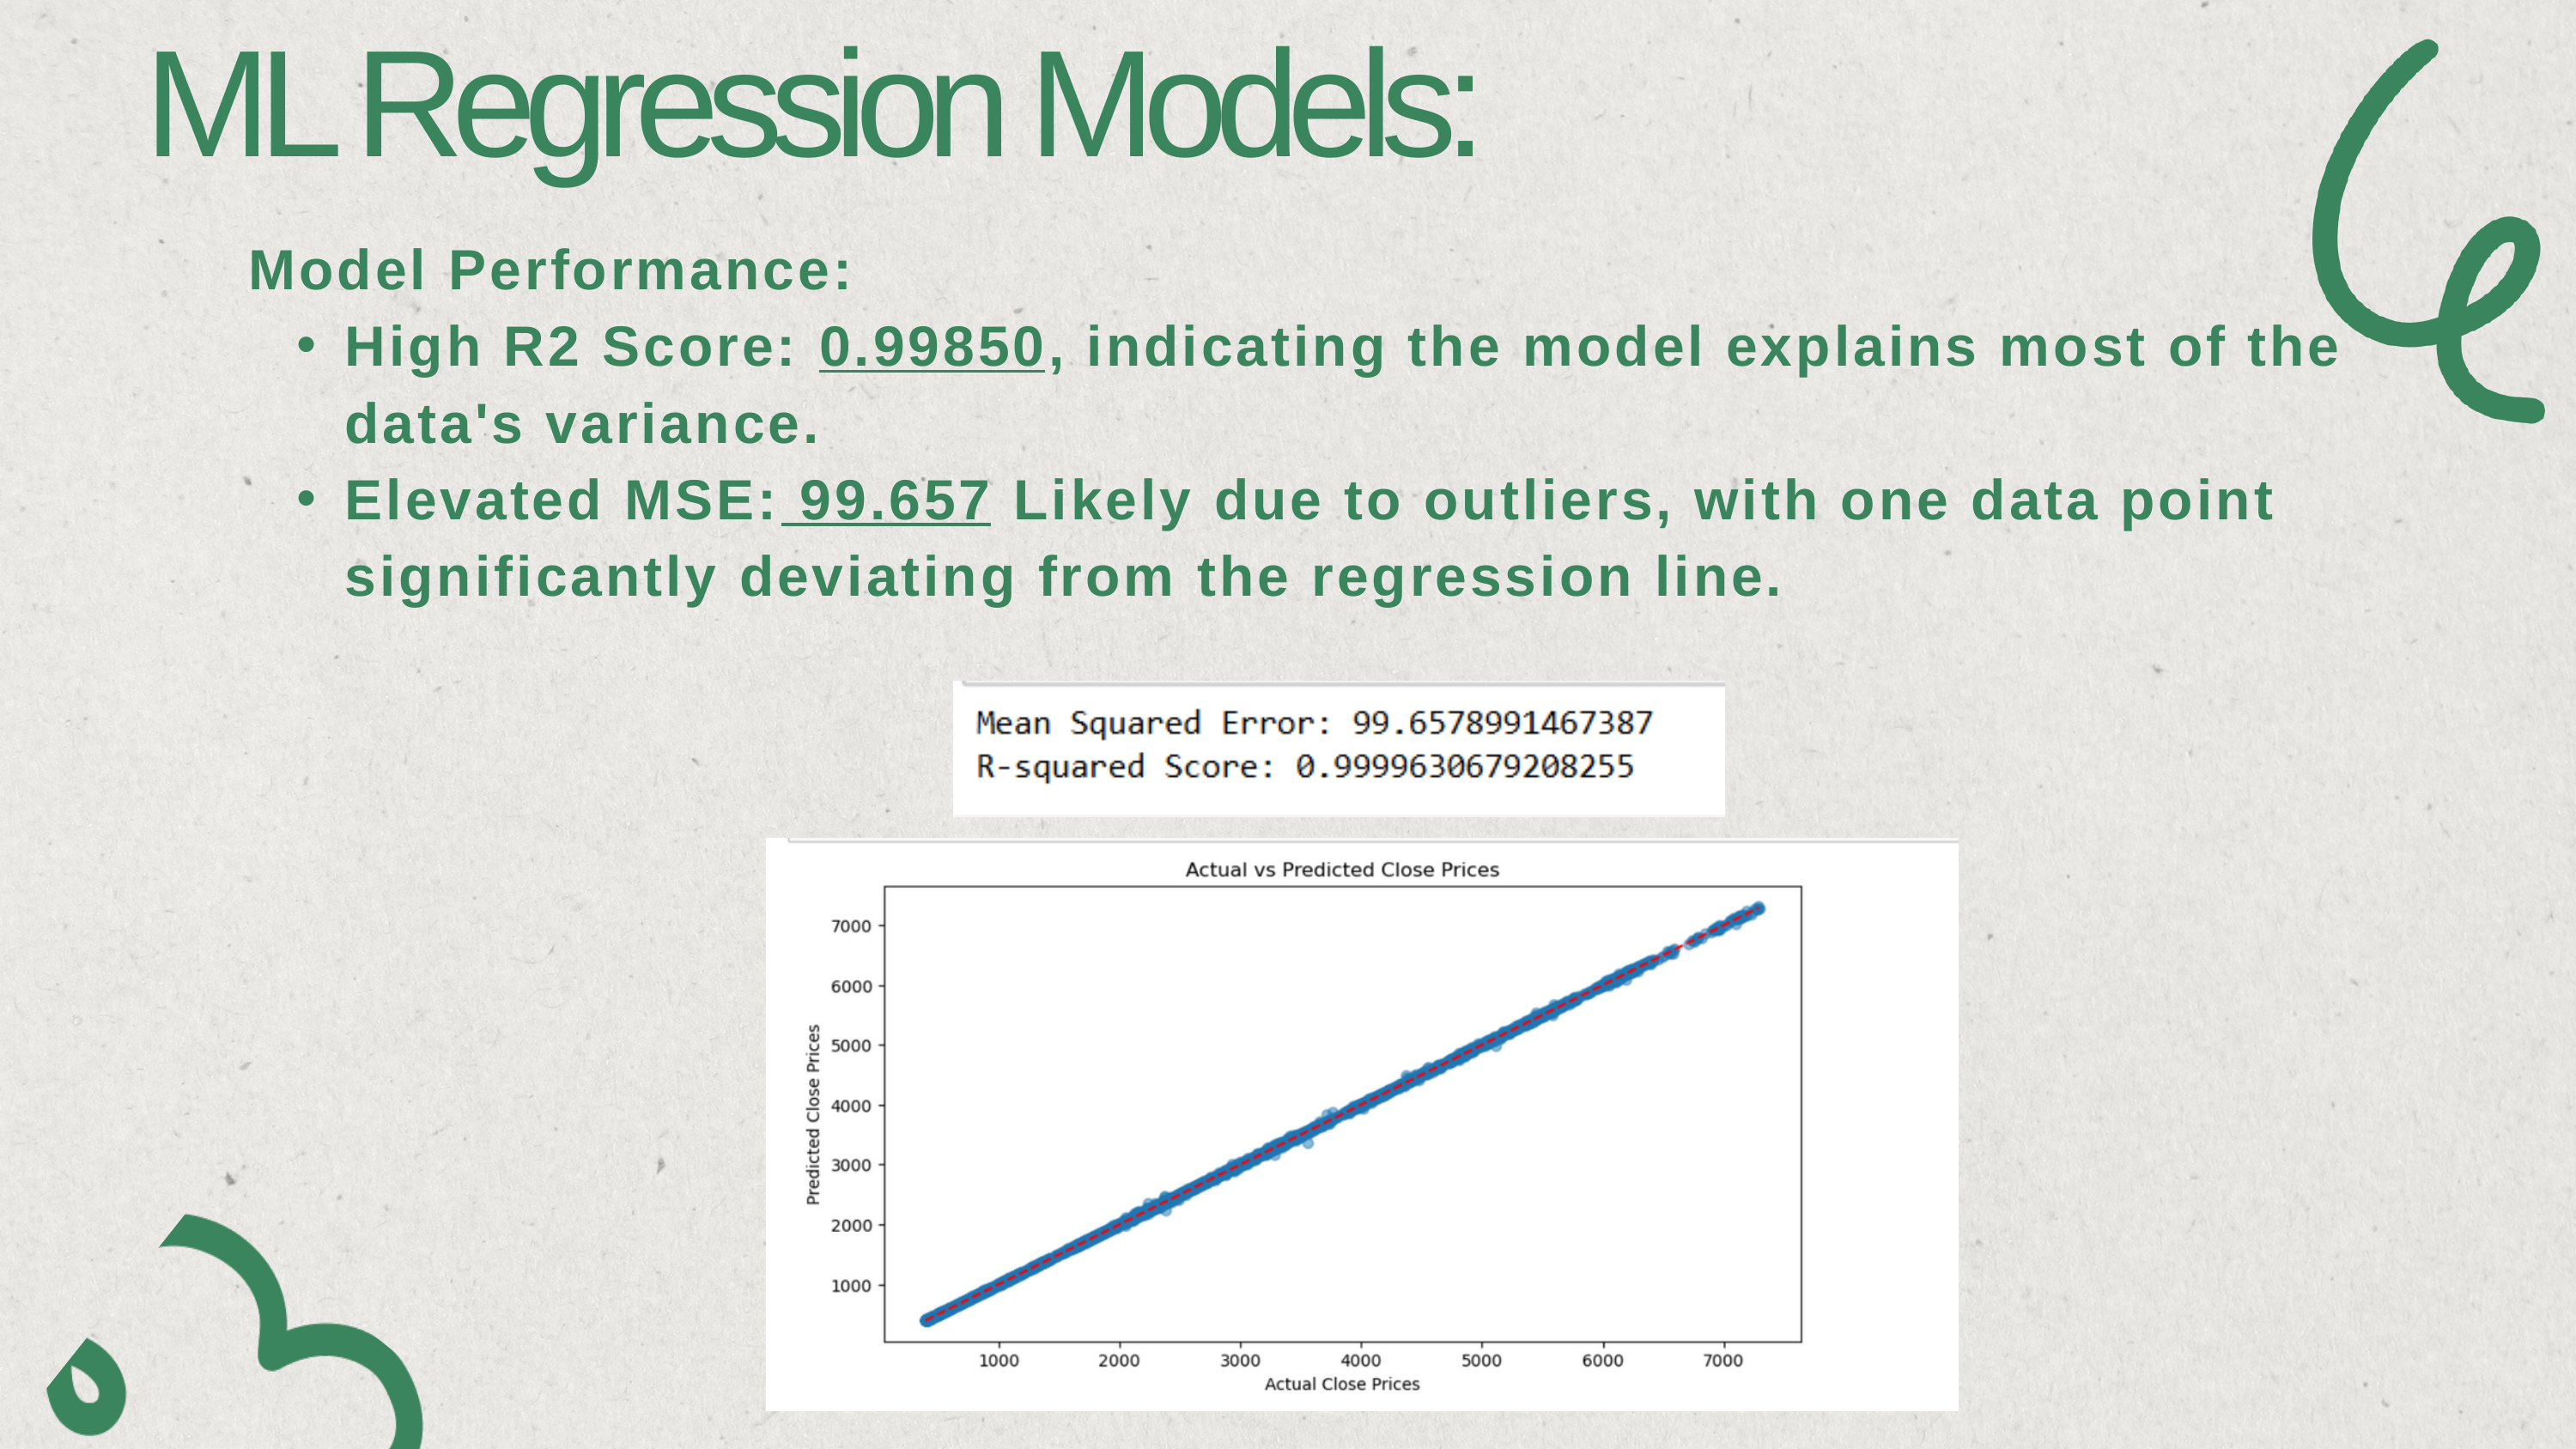

ML Regression Models:
Model Performance:
High R2 Score: 0.99850, indicating the model explains most of the data's variance.
Elevated MSE: 99.657 Likely due to outliers, with one data point significantly deviating from the regression line.